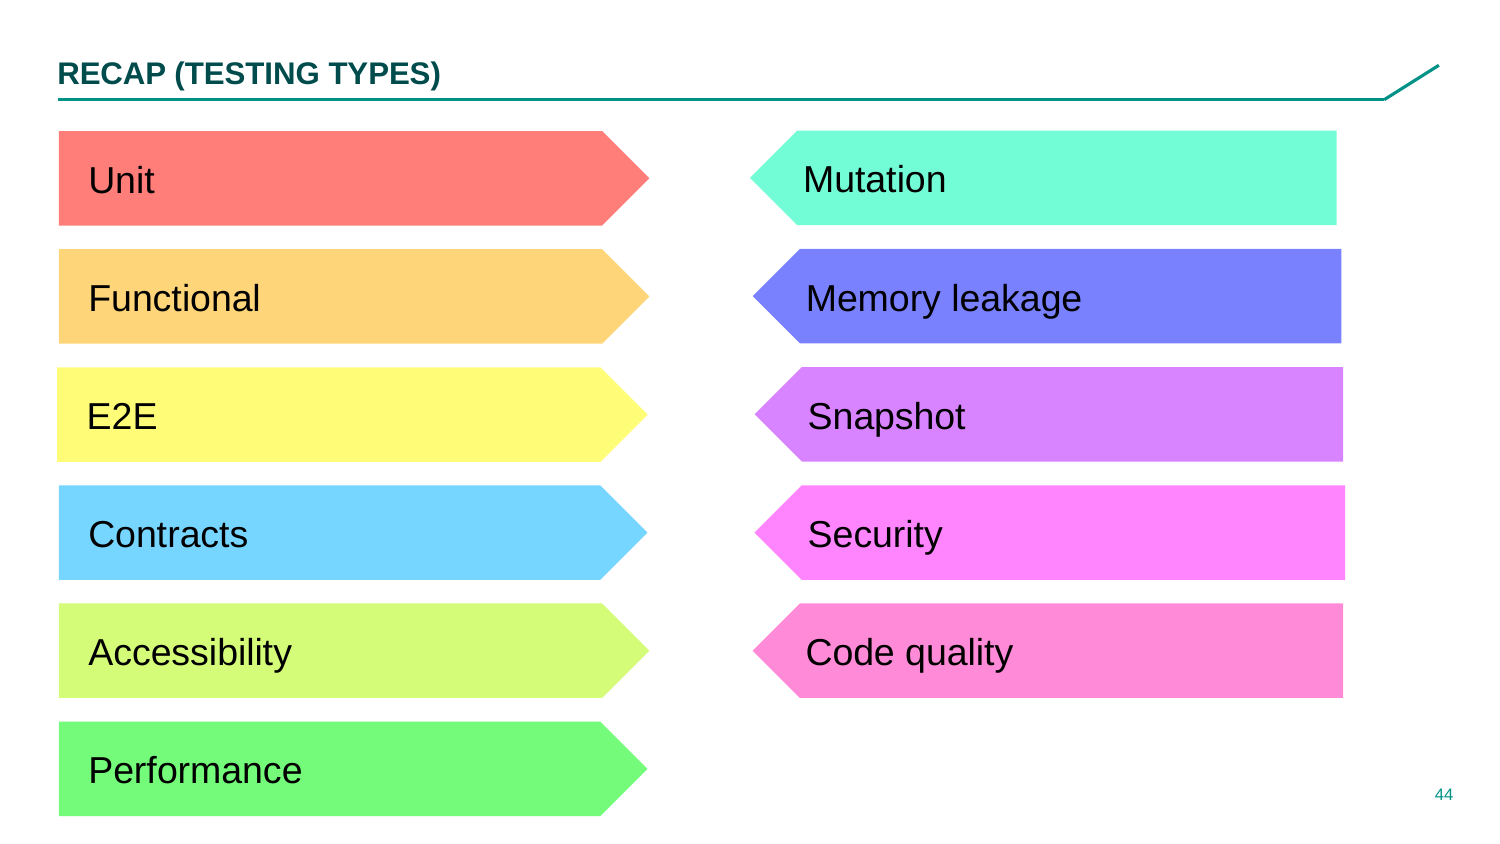

Recap (Testing types)
Mutation
Unit
Memory leakage
Functional

Snapshot
E2E
Security
Contracts
Accessibility
Code quality
Performance